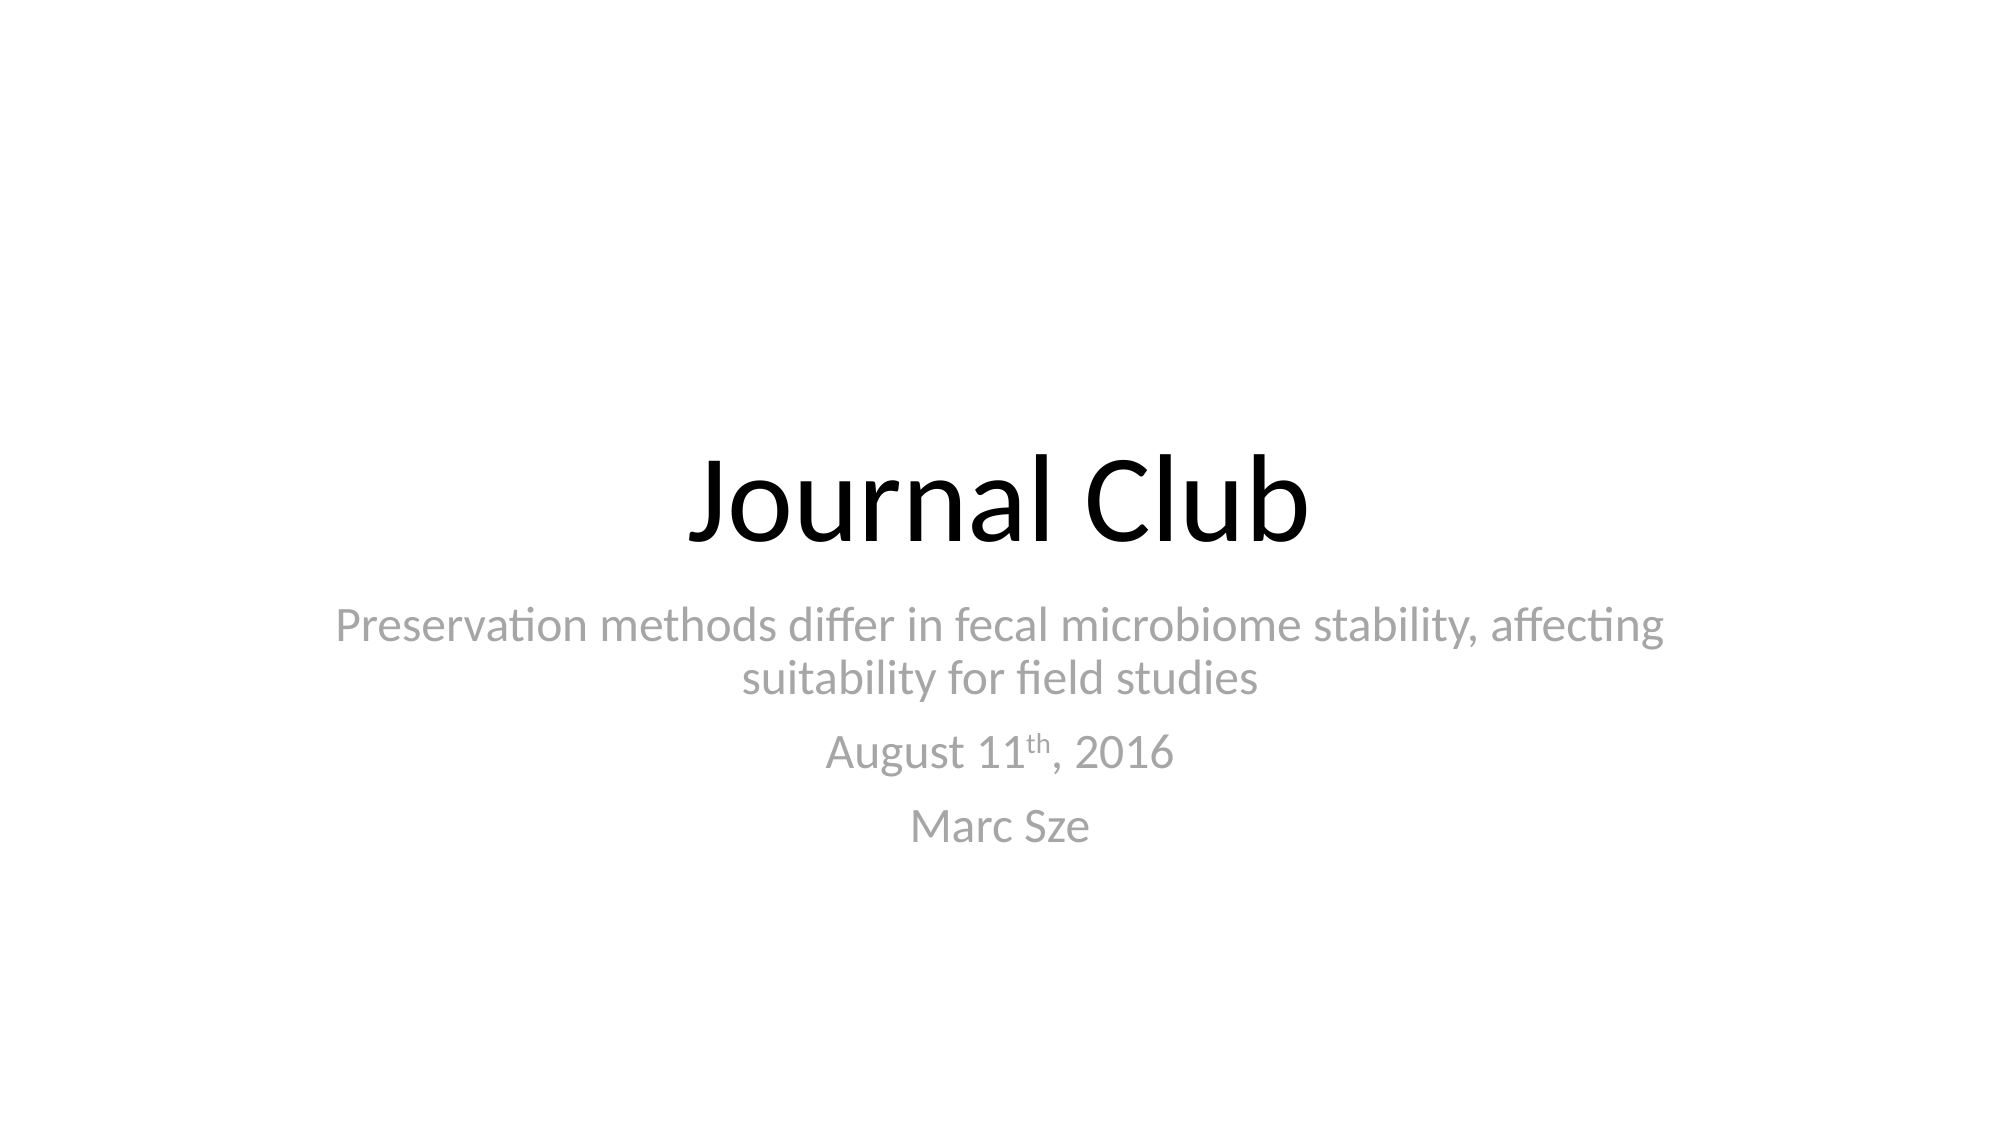

# Journal Club
Preservation methods differ in fecal microbiome stability, affecting suitability for field studies
August 11th, 2016
Marc Sze